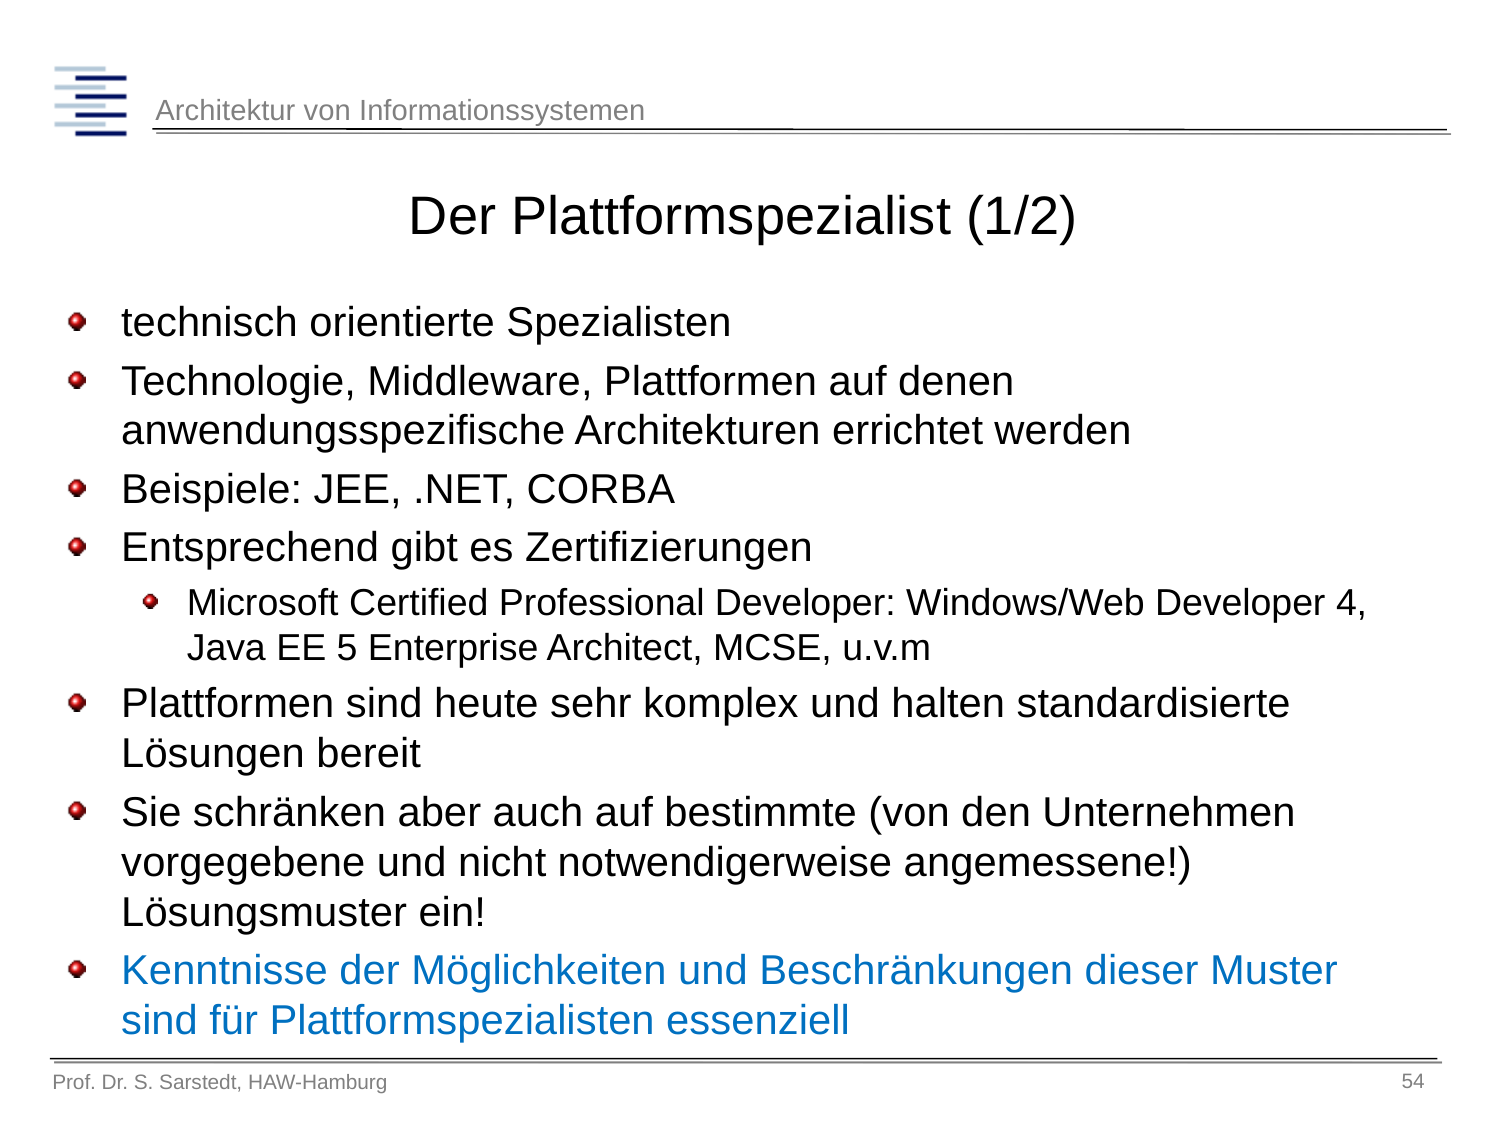

# Der Plattformspezialist (1/2)
technisch orientierte Spezialisten
Technologie, Middleware, Plattformen auf denen anwendungsspezifische Architekturen errichtet werden
Beispiele: JEE, .NET, CORBA
Entsprechend gibt es Zertifizierungen
Microsoft Certified Professional Developer: Windows/Web Developer 4, Java EE 5 Enterprise Architect, MCSE, u.v.m
Plattformen sind heute sehr komplex und halten standardisierte Lösungen bereit
Sie schränken aber auch auf bestimmte (von den Unternehmen vorgegebene und nicht notwendigerweise angemessene!) Lösungsmuster ein!
Kenntnisse der Möglichkeiten und Beschränkungen dieser Muster sind für Plattformspezialisten essenziell